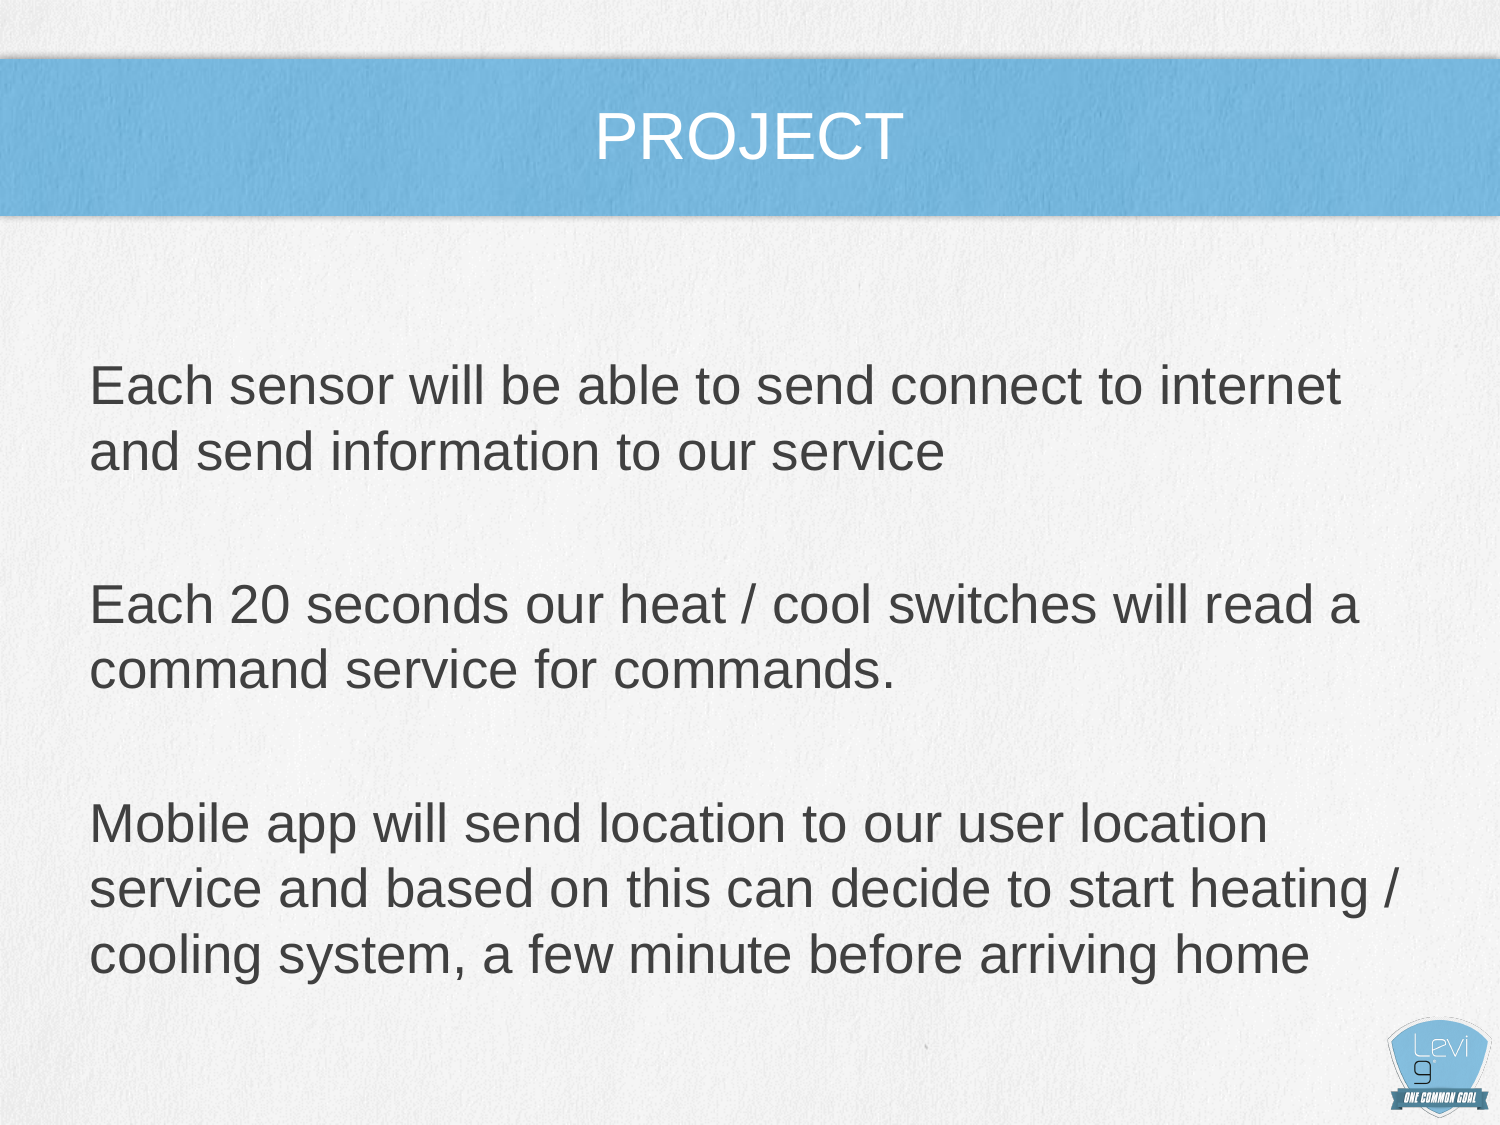

# PROJECT

Each sensor will be able to send connect to internet and send information to our service

Each 20 seconds our heat / cool switches will read a command service for commands.

Mobile app will send location to our user location service and based on this can decide to start heating / cooling system, a few minute before arriving home